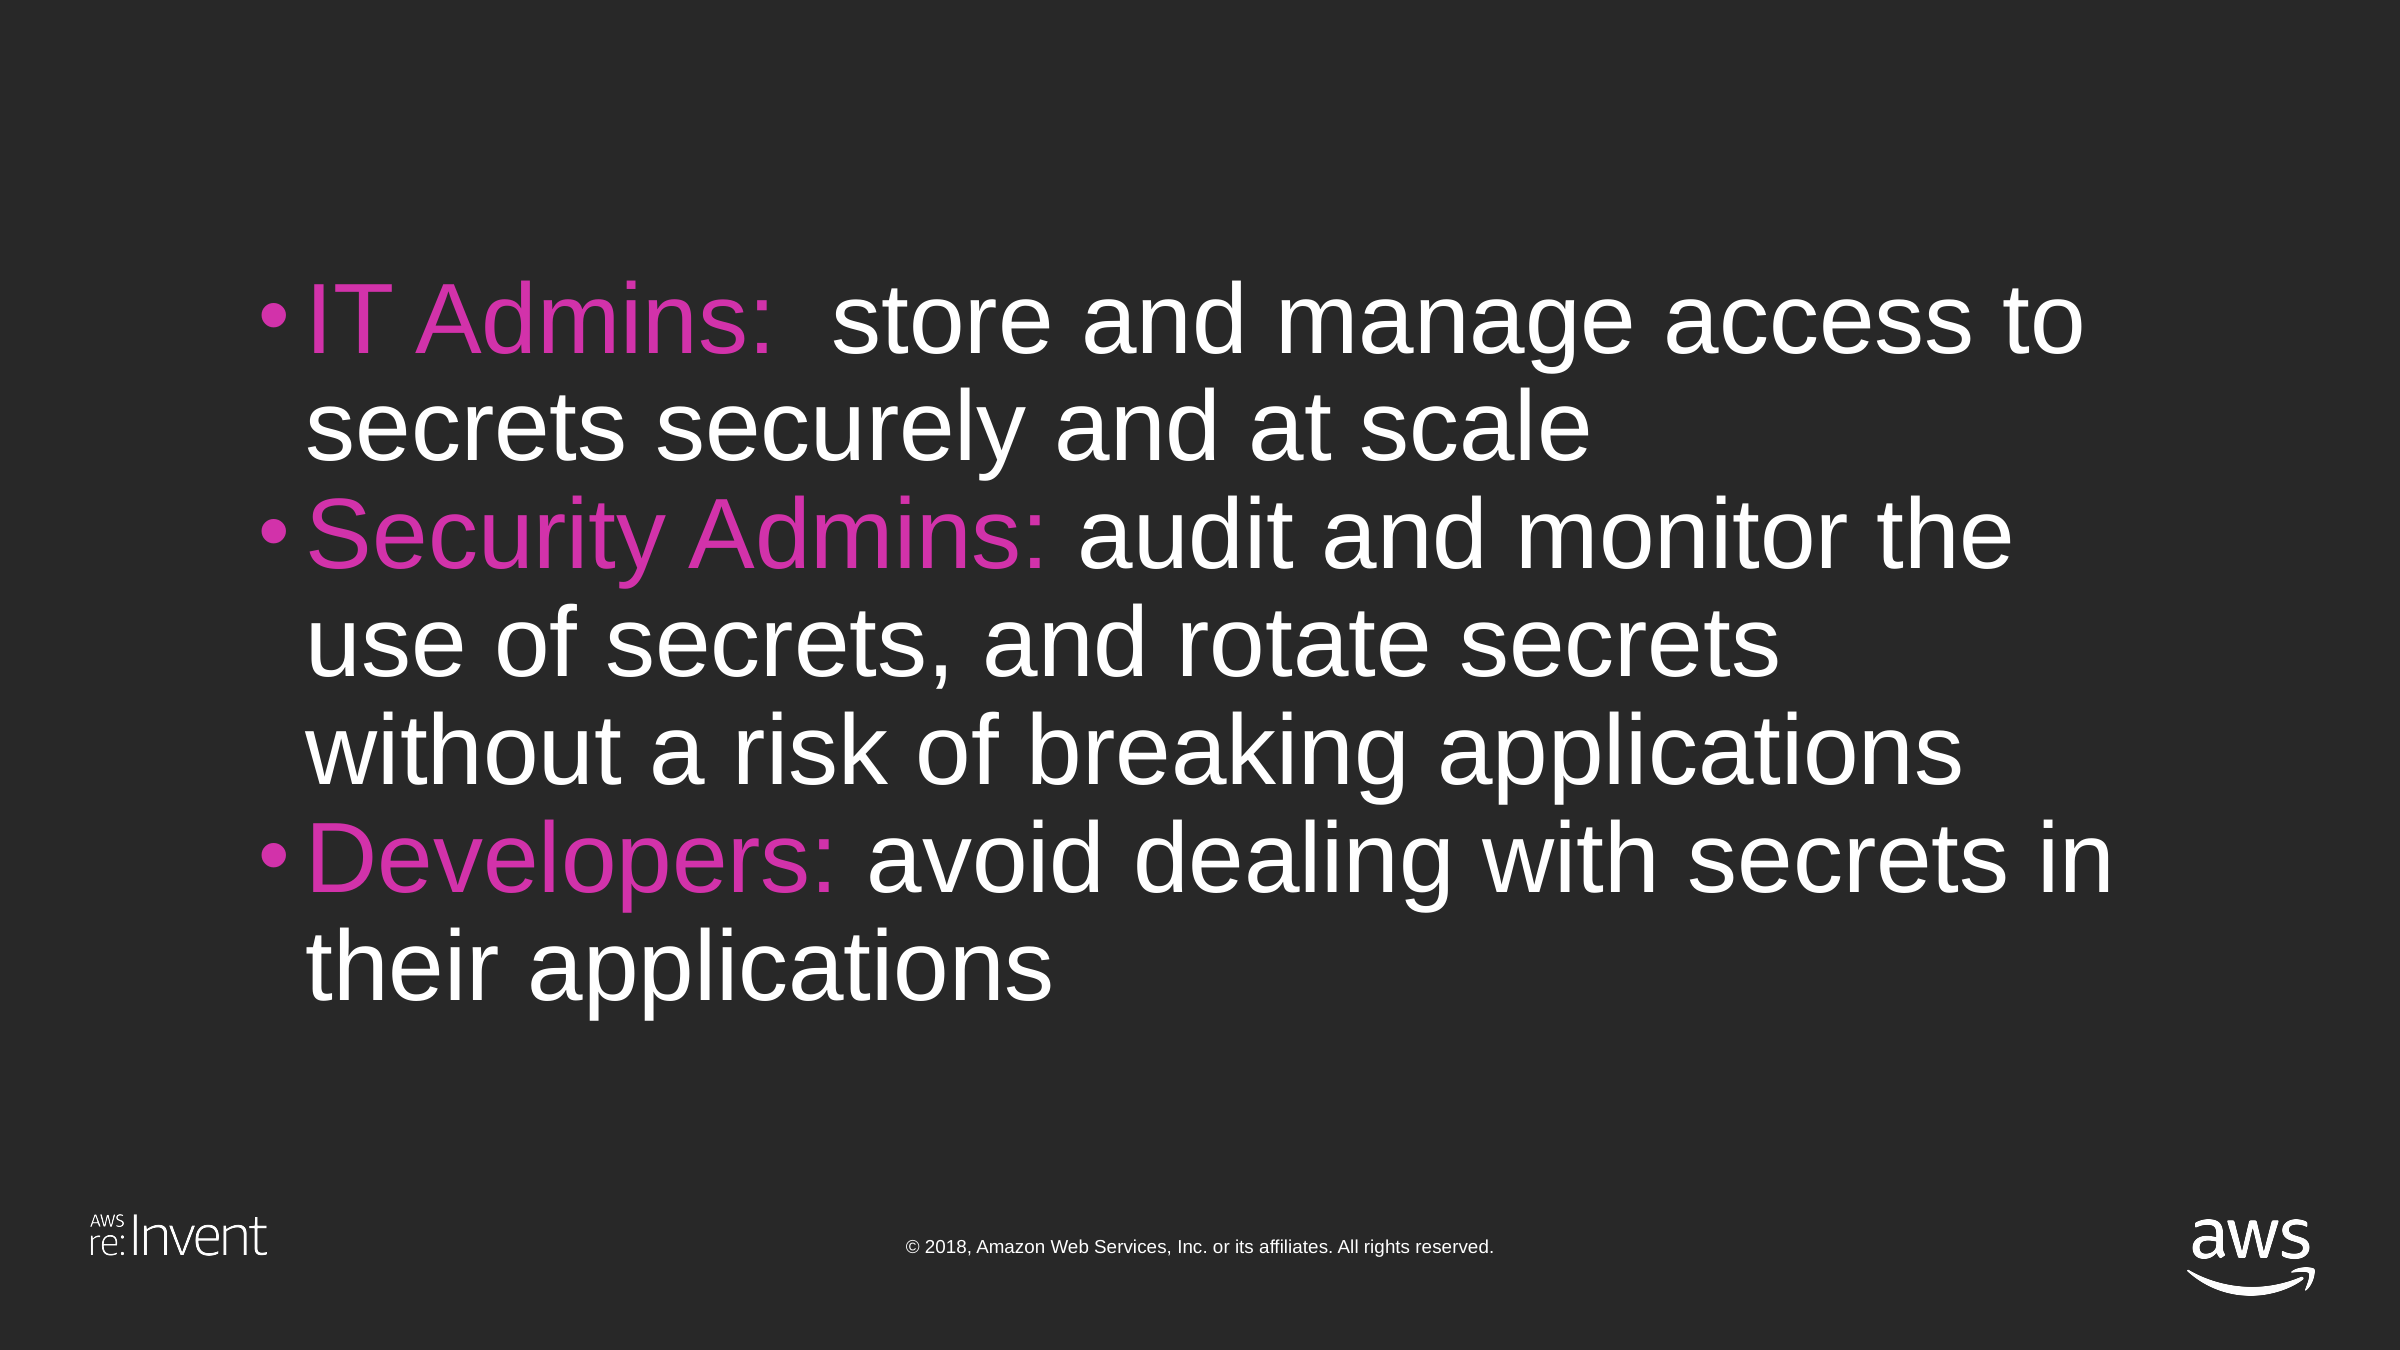

IT Admins:  store and manage access to secrets securely and at scale
Security Admins: audit and monitor the use of secrets, and rotate secrets without a risk of breaking applications
Developers: avoid dealing with secrets in their applications